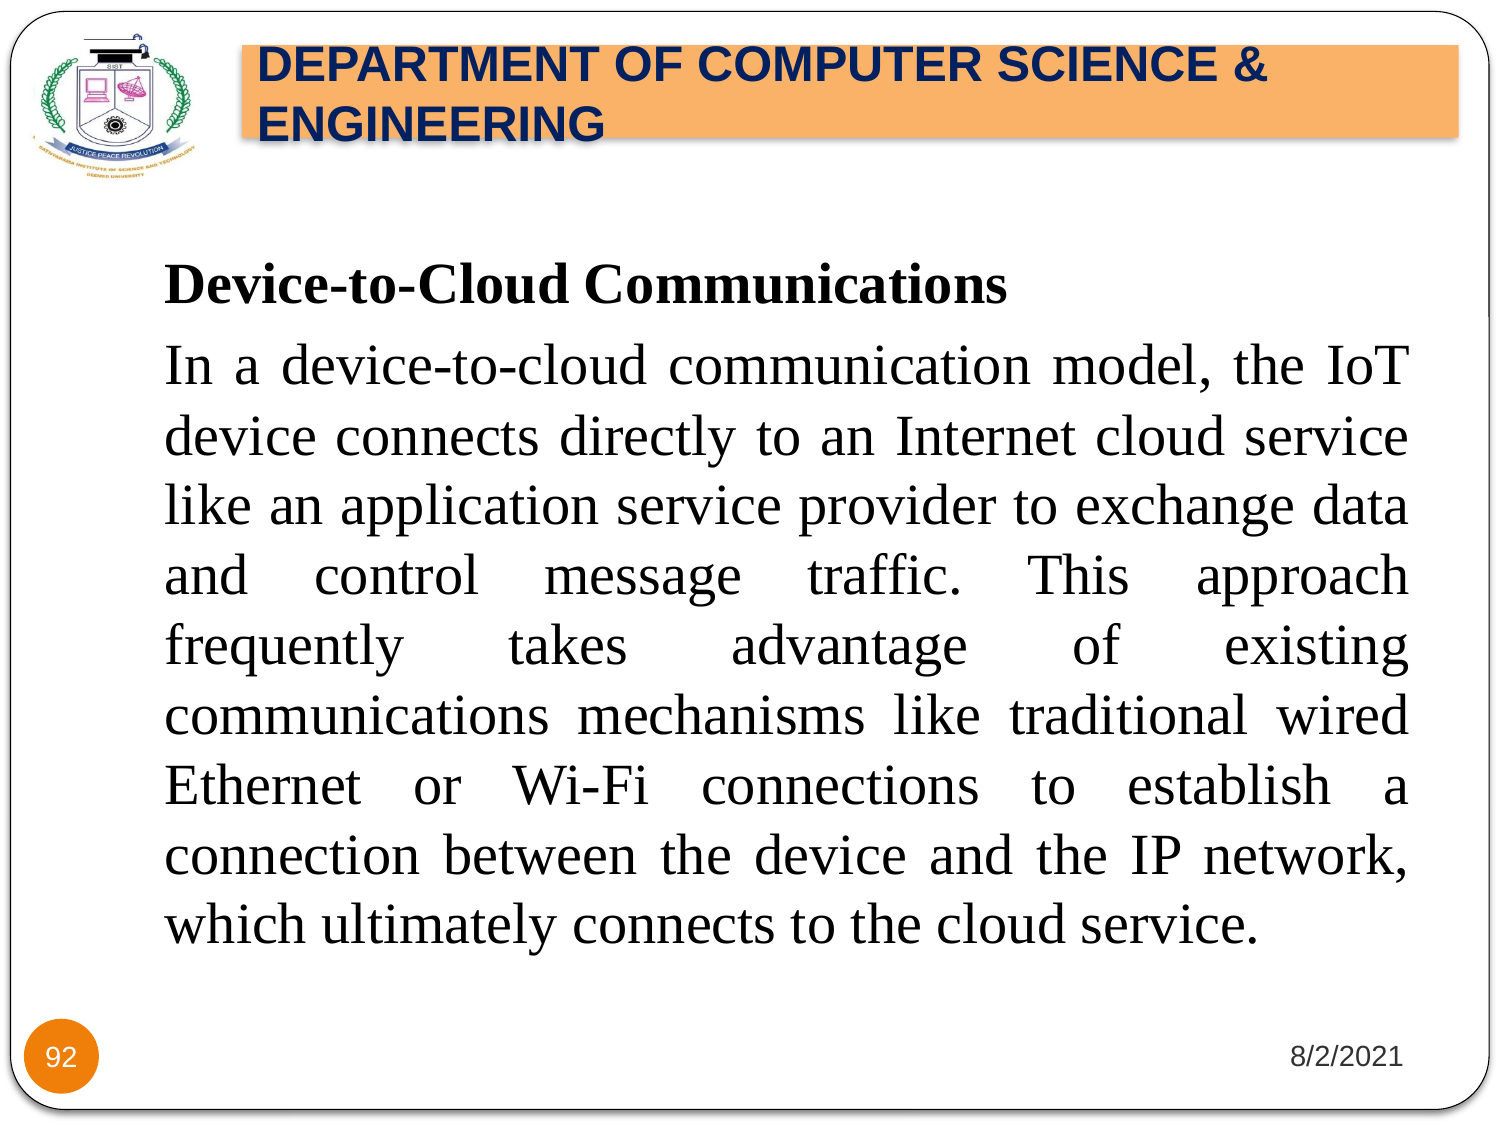

Device-to-Cloud Communications
In a device-to-cloud communication model, the IoT device connects directly to an Internet cloud service like an application service provider to exchange data and control message traffic. This approach frequently takes advantage of existing communications mechanisms like traditional wired Ethernet or Wi-Fi connections to establish a connection between the device and the IP network, which ultimately connects to the cloud service.
8/2/2021
92